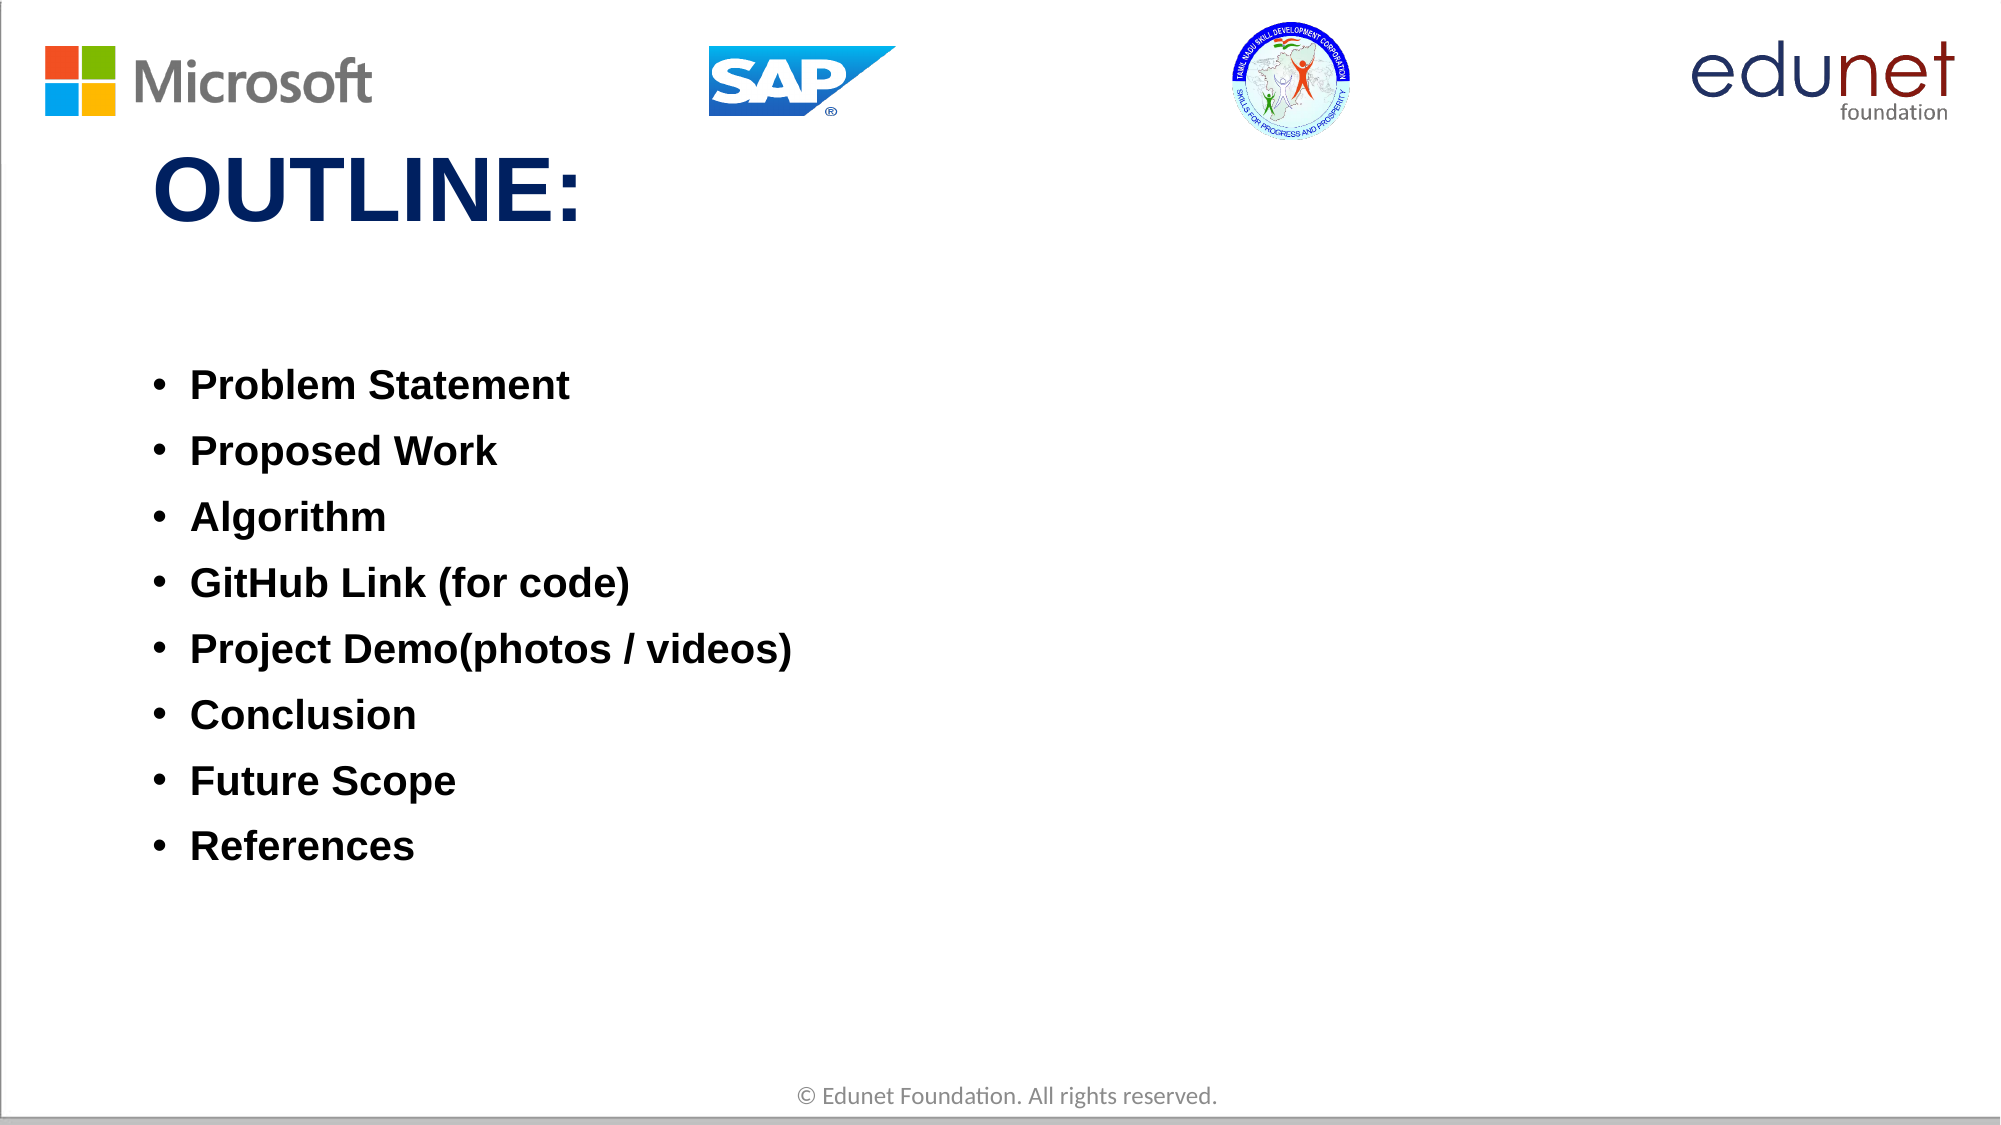

# OUTLINE:

Problem Statement
Proposed Work
Algorithm
GitHub Link (for code)
Project Demo(photos / videos)
Conclusion
Future Scope
References
© Edunet Foundation. All rights reserved.